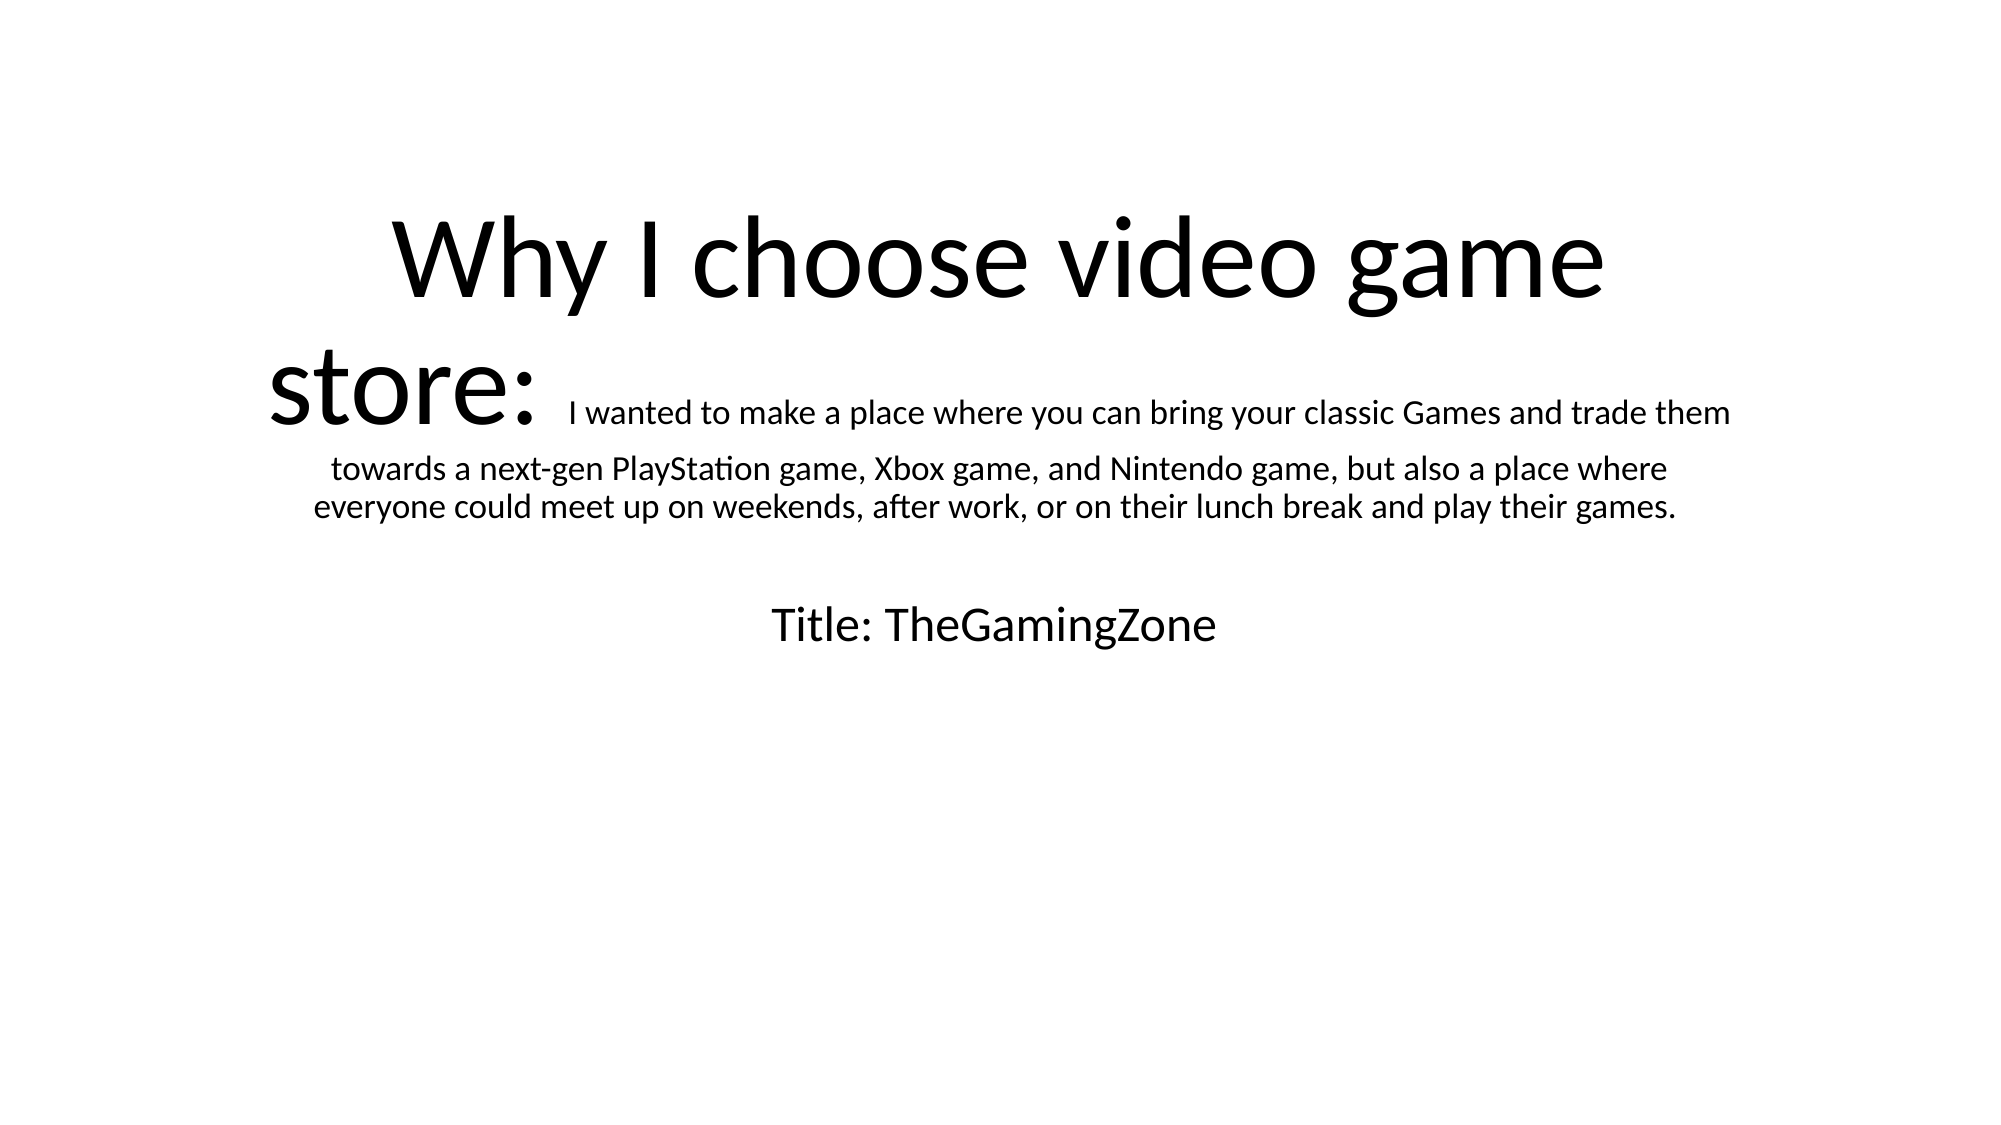

# Why I choose video game store: I wanted to make a place where you can bring your classic Games and trade them towards a next-gen PlayStation game, Xbox game, and Nintendo game, but also a place where everyone could meet up on weekends, after work, or on their lunch break and play their games.
Title: TheGamingZone